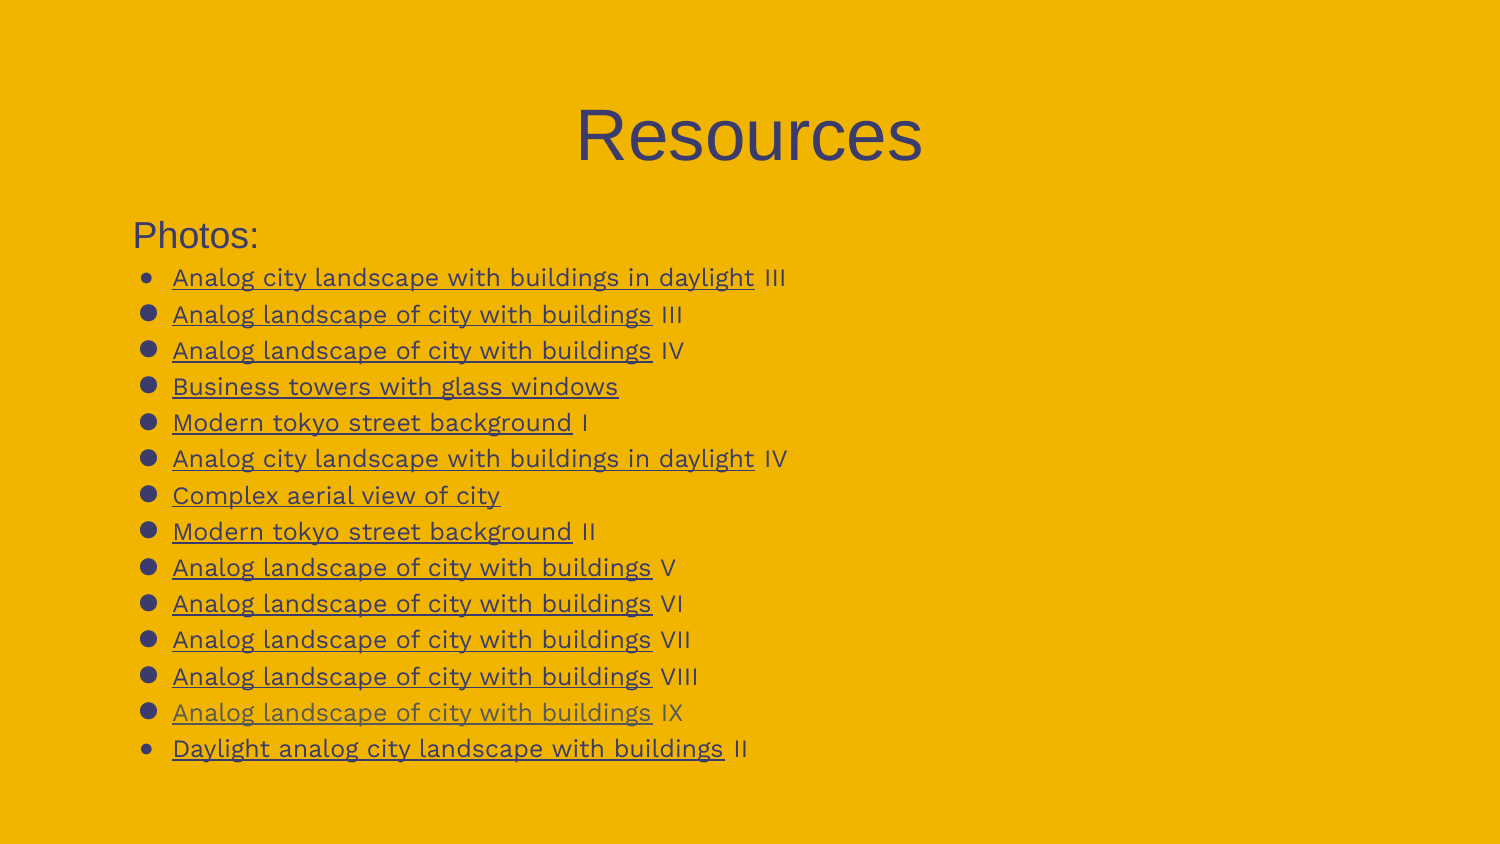

# Resources
Photos:
Analog city landscape with buildings in daylight III
Analog landscape of city with buildings III
Analog landscape of city with buildings IV
Business towers with glass windows
Modern tokyo street background I
Analog city landscape with buildings in daylight IV
Complex aerial view of city
Modern tokyo street background II
Analog landscape of city with buildings V
Analog landscape of city with buildings VI
Analog landscape of city with buildings VII
Analog landscape of city with buildings VIII
Analog landscape of city with buildings IX
Daylight analog city landscape with buildings II